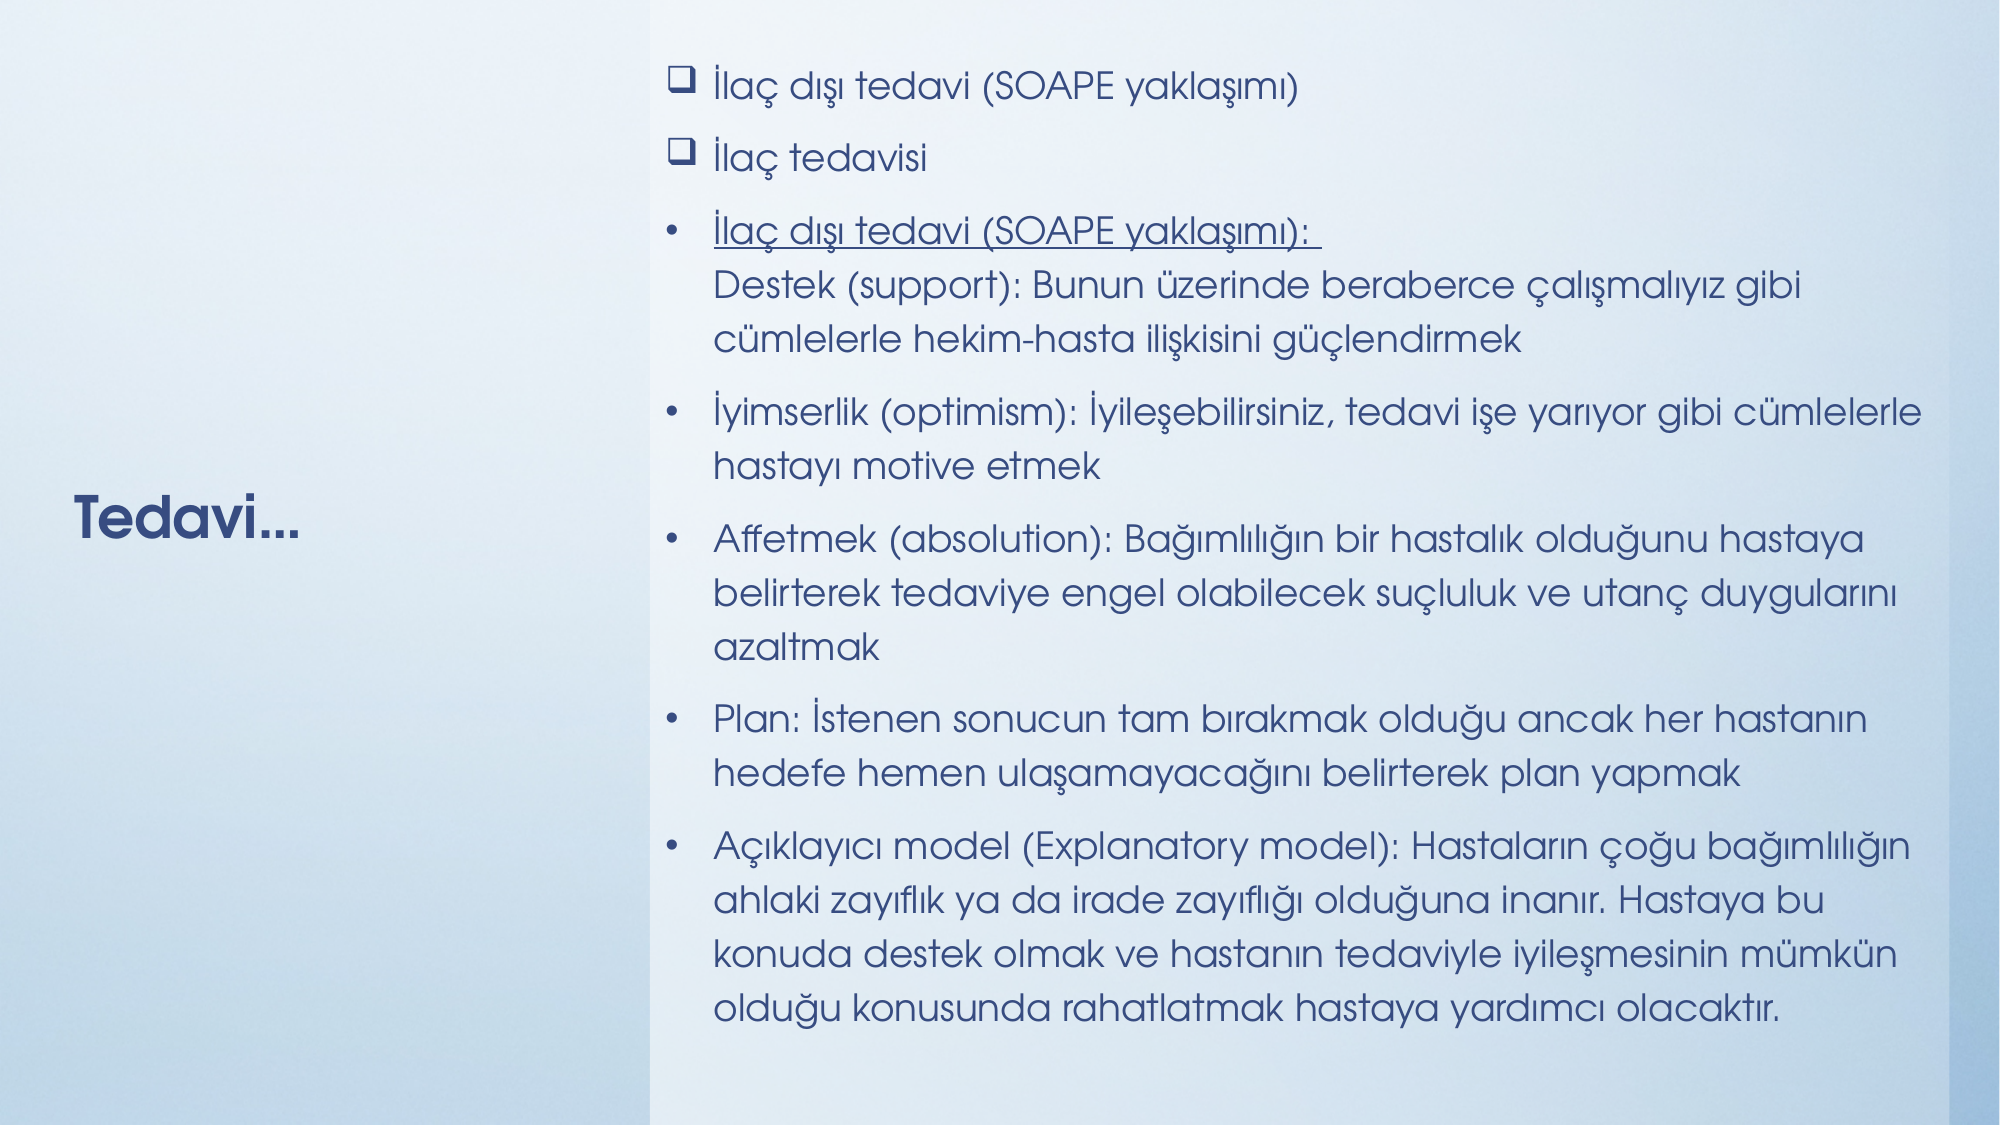

İlaç dışı tedavi (SOAPE yaklaşımı)
İlaç tedavisi
İlaç dışı tedavi (SOAPE yaklaşımı):
Destek (support): Bunun üzerinde beraberce çalışmalıyız gibi cümlelerle hekim-hasta ilişkisini güçlendirmek
İyimserlik (optimism): İyileşebilirsiniz, tedavi işe yarıyor gibi cümlelerle hastayı motive etmek
Affetmek (absolution): Bağımlılığın bir hastalık olduğunu hastaya belirterek tedaviye engel olabilecek suçluluk ve utanç duygularını azaltmak
Plan: İstenen sonucun tam bırakmak olduğu ancak her hastanın hedefe hemen ulaşamayacağını belirterek plan yapmak
Açıklayıcı model (Explanatory model): Hastaların çoğu bağımlılığın ahlaki zayıflık ya da irade zayıflığı olduğuna inanır. Hastaya bu konuda destek olmak ve hastanın tedaviyle iyileşmesinin mümkün olduğu konusunda rahatlatmak hastaya yardımcı olacaktır.

# Tedavi…